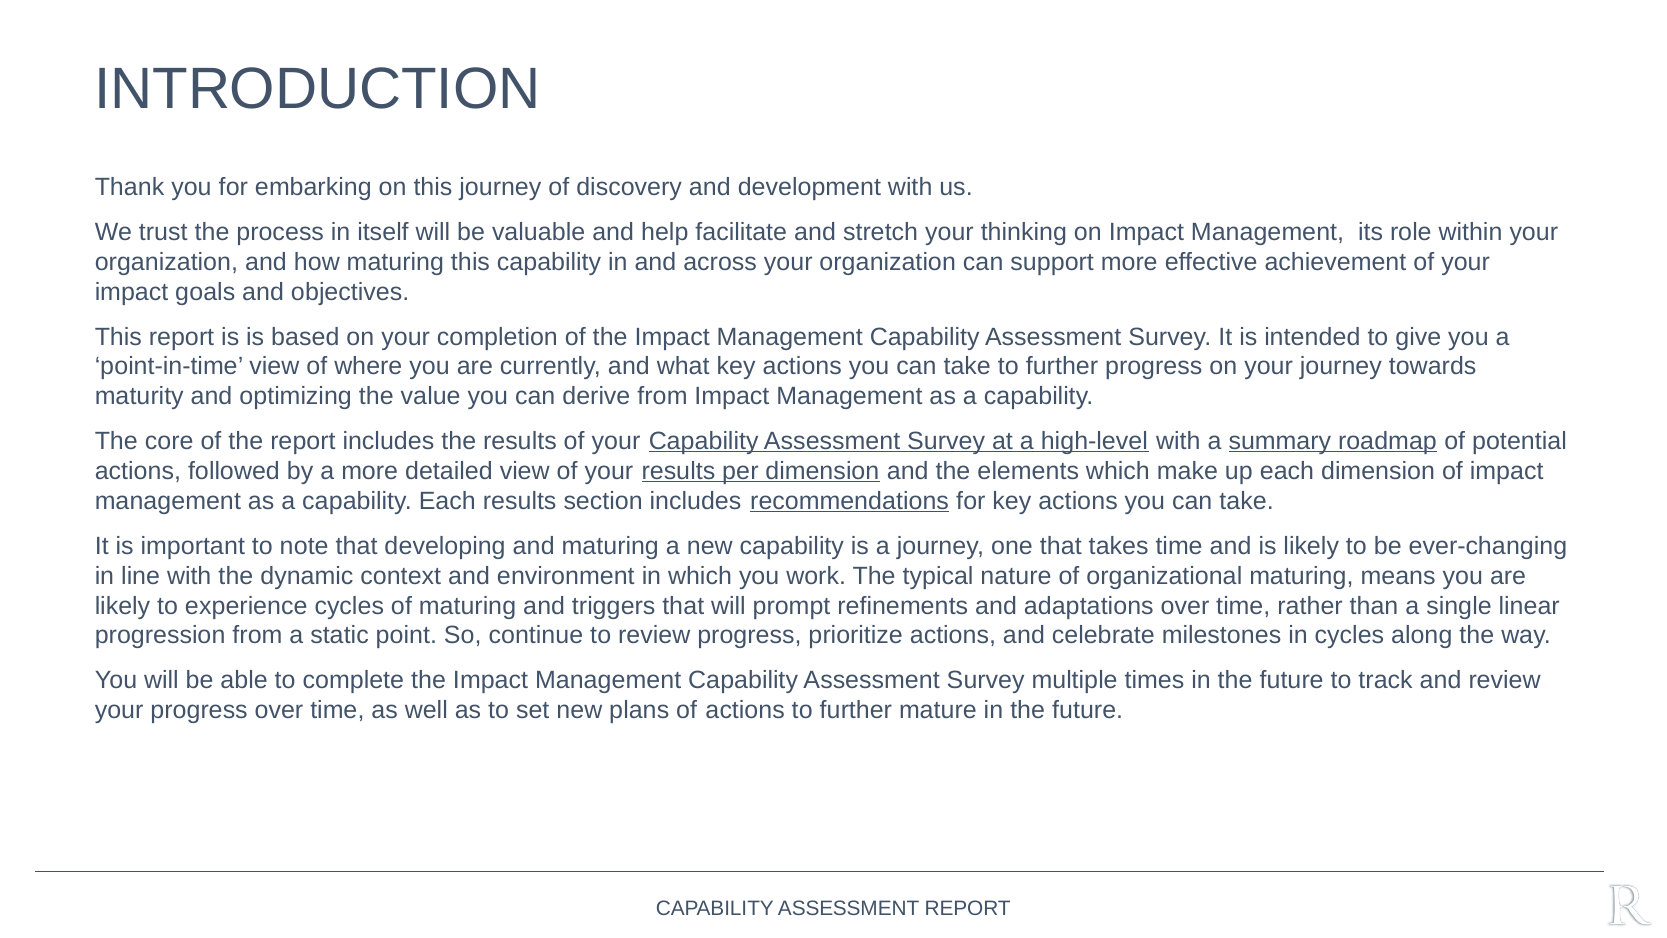

# Introduction
Thank you for embarking on this journey of discovery and development with us.
We trust the process in itself will be valuable and help facilitate and stretch your thinking on Impact Management,  its role within your organization, and how maturing this capability in and across your organization can support more effective achievement of your impact goals and objectives.
This report is is based on your completion of the Impact Management Capability Assessment Survey. It is intended to give you a ‘point-in-time’ view of where you are currently, and what key actions you can take to further progress on your journey towards maturity and optimizing the value you can derive from Impact Management as a capability.
The core of the report includes the results of your Capability Assessment Survey at a high-level with a summary roadmap of potential actions, followed by a more detailed view of your results per dimension and the elements which make up each dimension of impact management as a capability. Each results section includes recommendations for key actions you can take.
It is important to note that developing and maturing a new capability is a journey, one that takes time and is likely to be ever-changing in line with the dynamic context and environment in which you work. The typical nature of organizational maturing, means you are likely to experience cycles of maturing and triggers that will prompt refinements and adaptations over time, rather than a single linear progression from a static point. So, continue to review progress, prioritize actions, and celebrate milestones in cycles along the way.
You will be able to complete the Impact Management Capability Assessment Survey multiple times in the future to track and review your progress over time, as well as to set new plans of actions to further mature in the future.
Capability ASSESSMENT Report